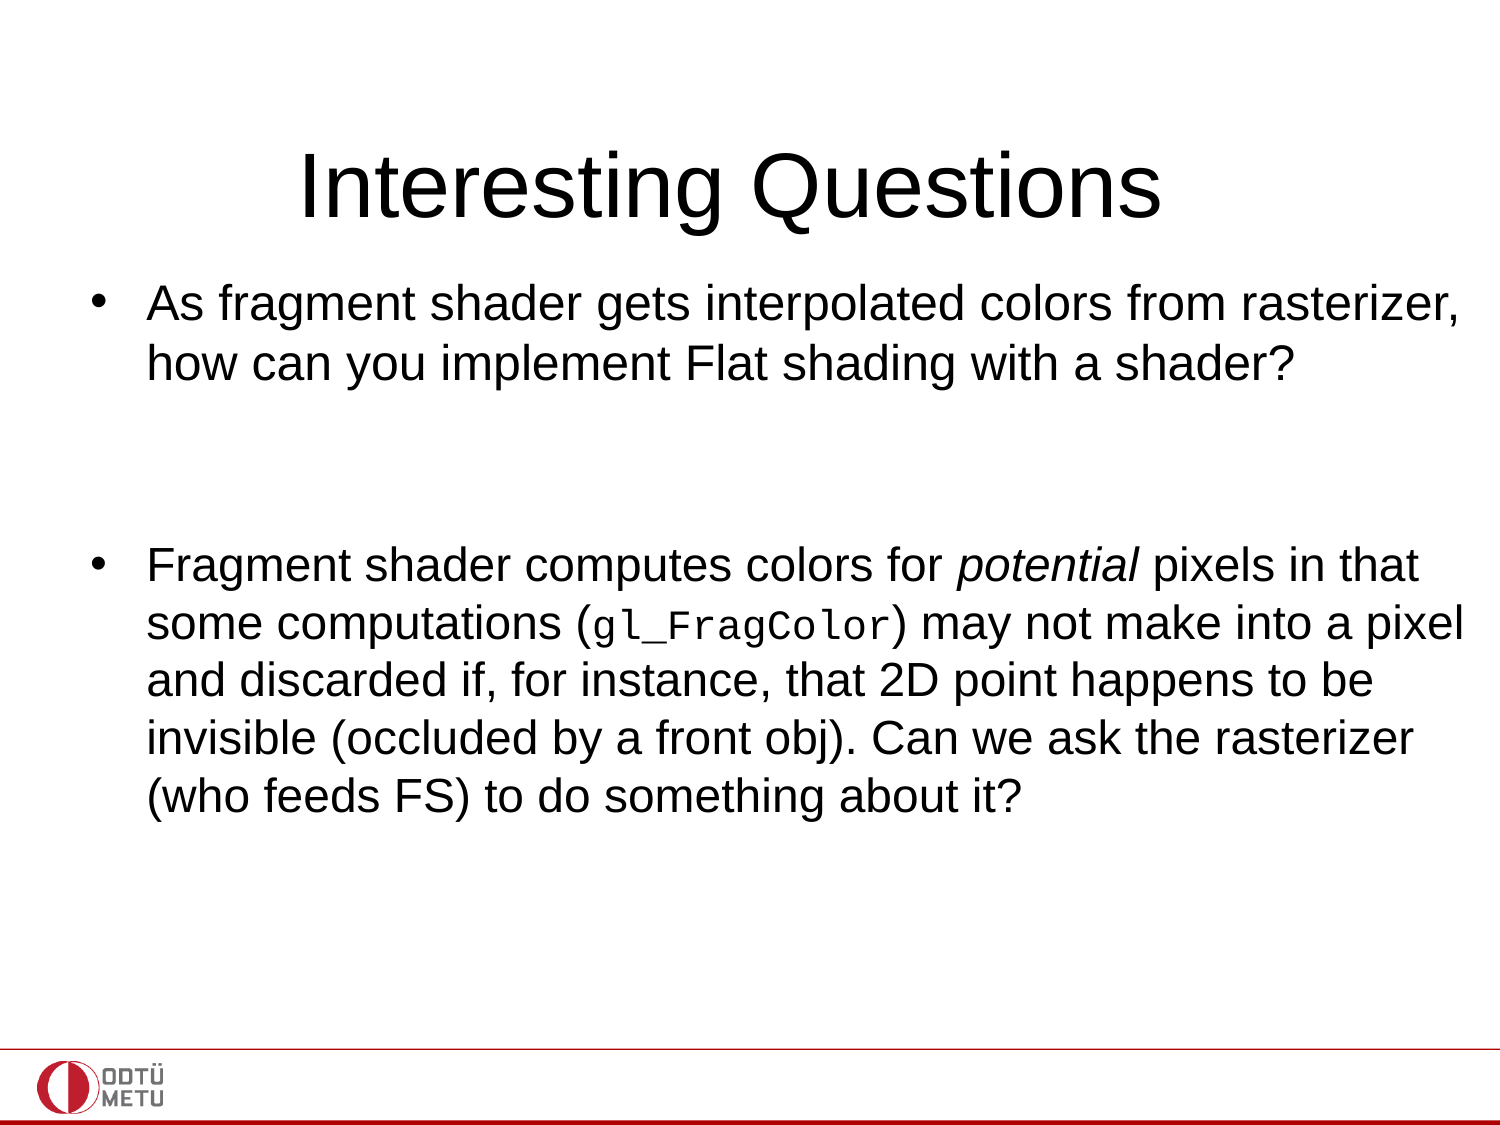

# Interesting Questions
As fragment shader gets interpolated colors from rasterizer, how can you implement Flat shading with a shader?

Fragment shader computes colors for potential pixels in that some computations (gl_FragColor) may not make into a pixel and discarded if, for instance, that 2D point happens to be invisible (occluded by a front obj). Can we ask the rasterizer (who feeds FS) to do something about it?